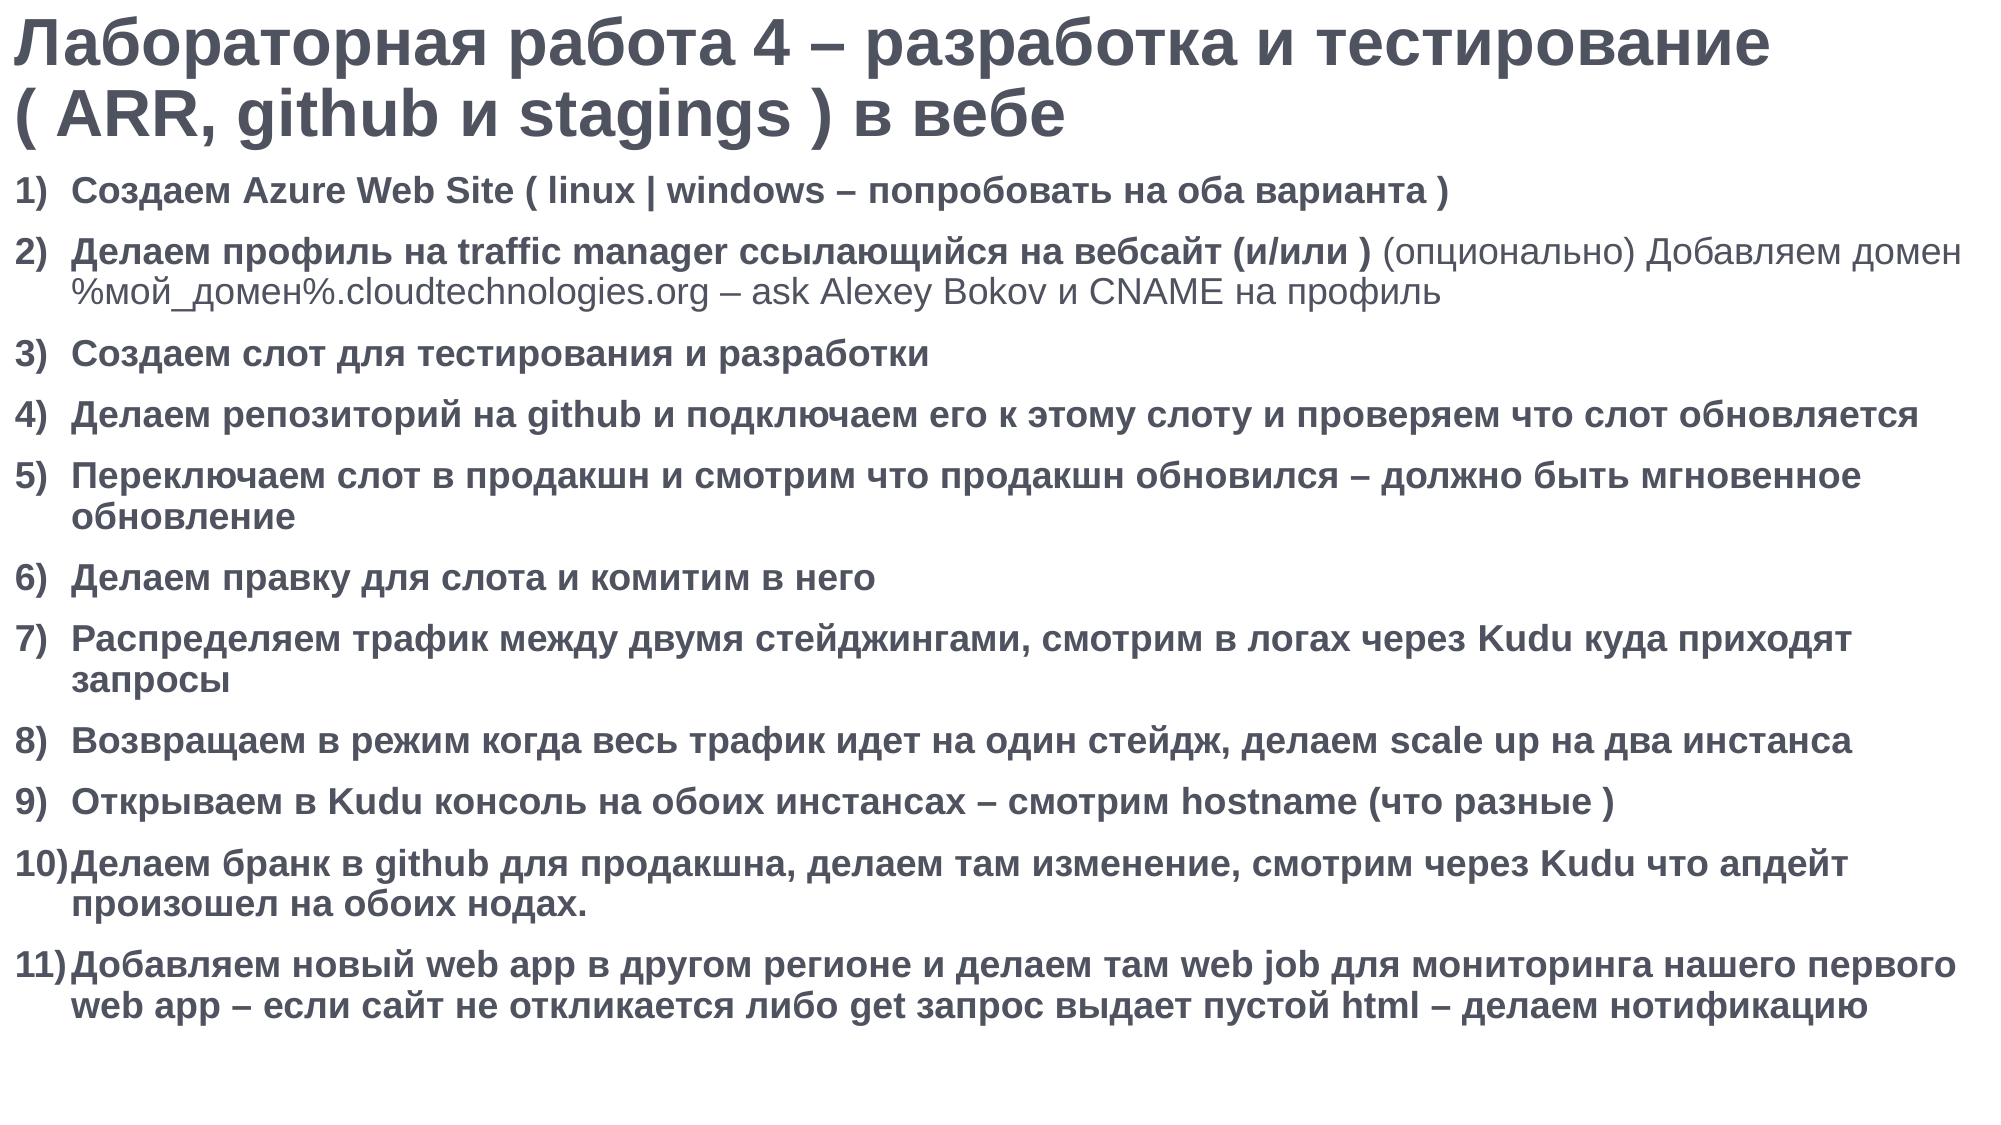

Лабораторная работа 4 – разработка и тестирование  ( ARR, github и stagings ) в вебе

Создаем Azure Web Site ( linux | windows – попробовать на оба варианта )
Делаем профиль на traffic manager ссылающийся на вебсайт (и/или ) (опционально) Добавляем домен %мой_домен%.cloudtechnologies.org – ask Alexey Bokov и CNAMЕ на профиль
Создаем слот для тестирования и разработки
Делаем репозиторий на github и подключаем его к этому слоту и проверяем что слот обновляется
Переключаем слот в продакшн и смотрим что продакшн обновился – должно быть мгновенное обновление
Делаем правку для слота и комитим в него
Распределяем трафик между двумя стейджингами, смотрим в логах через Kudu куда приходят запросы
Возвращаем в режим когда весь трафик идет на один стейдж, делаем scale up на два инстанса
Открываем в Kudu консоль на обоих инстансах – смотрим hostname (что разные )
Делаем бранк в github для продакшна, делаем там изменение, смотрим через Kudu что апдейт произошел на обоих нодах.
Добавляем новый web app в другом регионе и делаем там web job для мониторинга нашего первого web app – если сайт не откликается либо get запрос выдает пустой html – делаем нотификацию